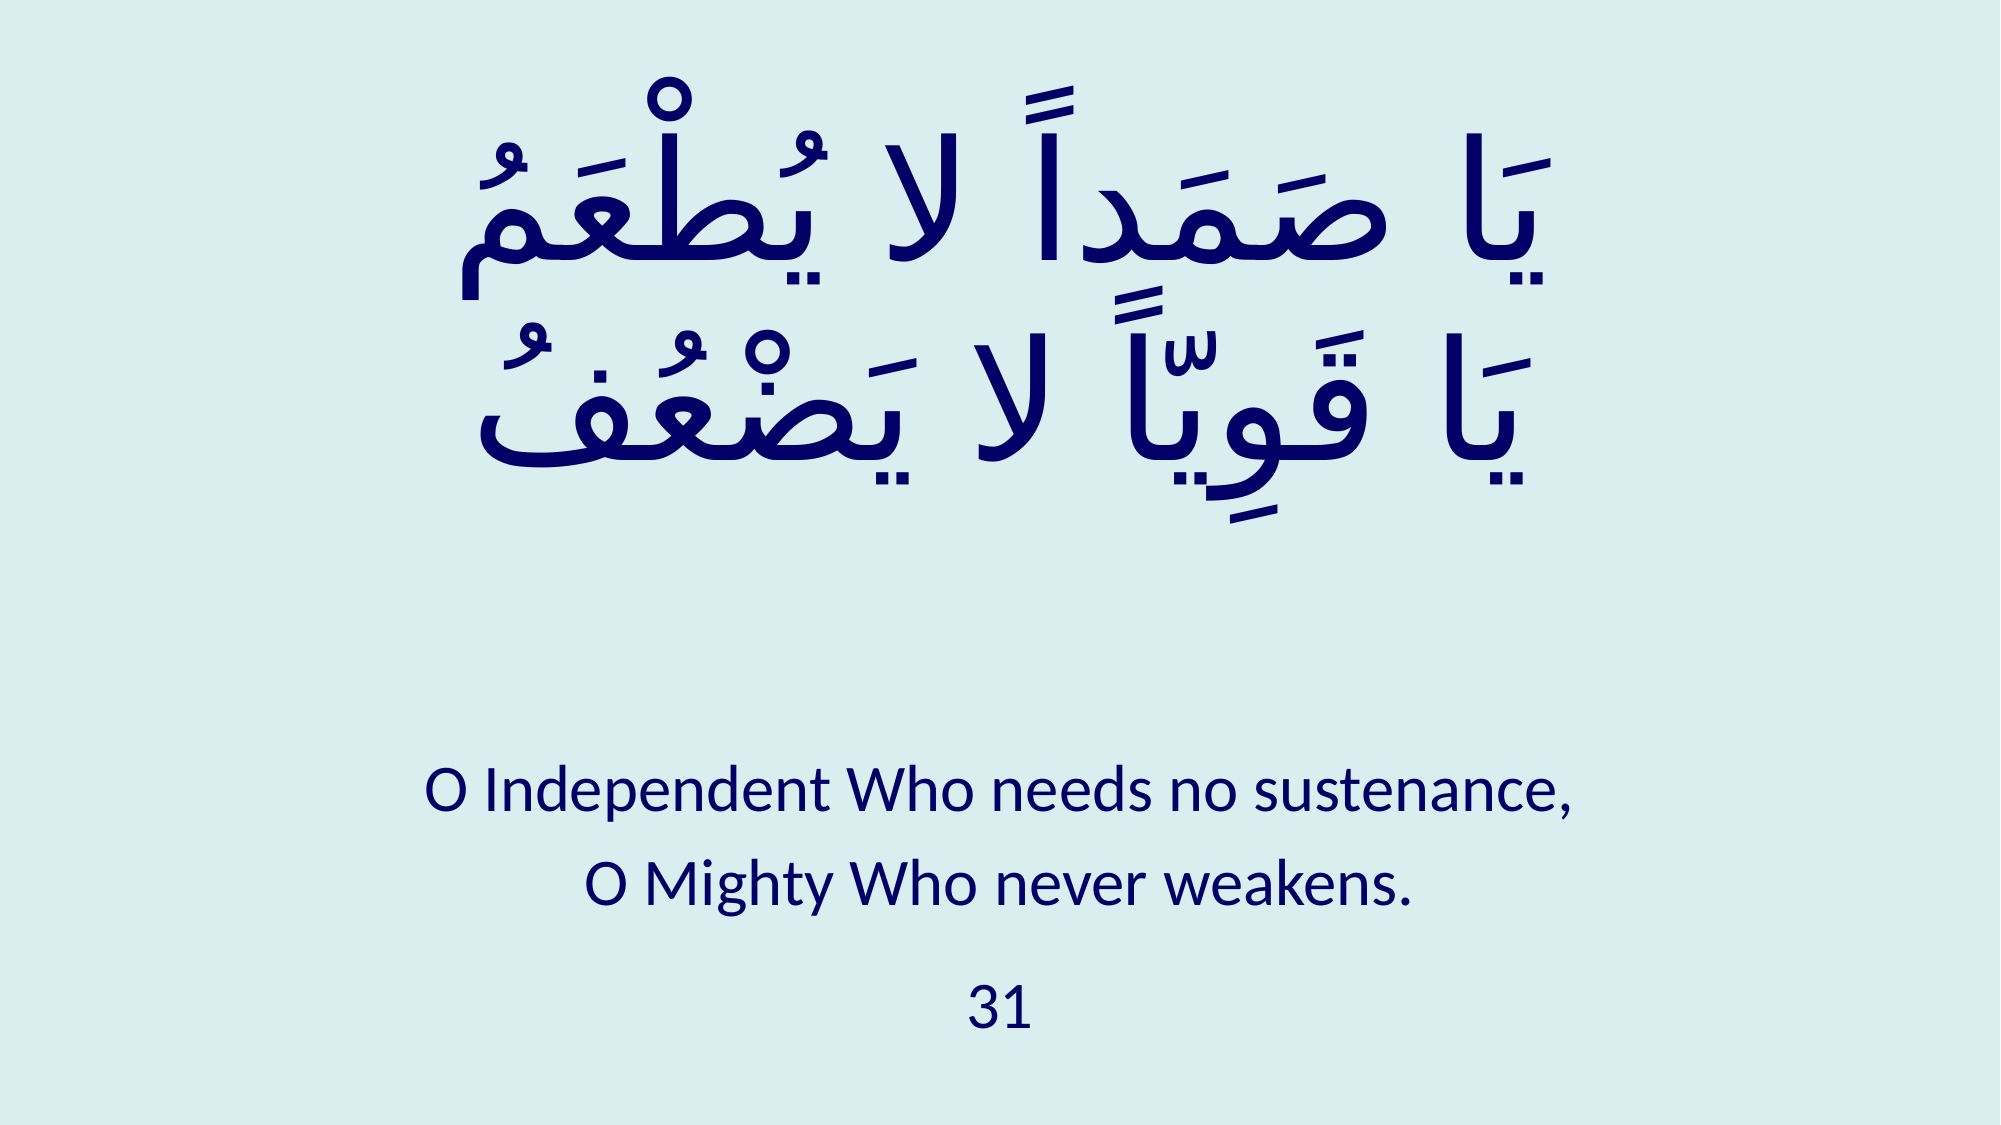

# يَا صَمَداً لا يُطْعَمُ يَا قَوِيّاً لا يَضْعُفُ
O Independent Who needs no sustenance,
O Mighty Who never weakens.
31